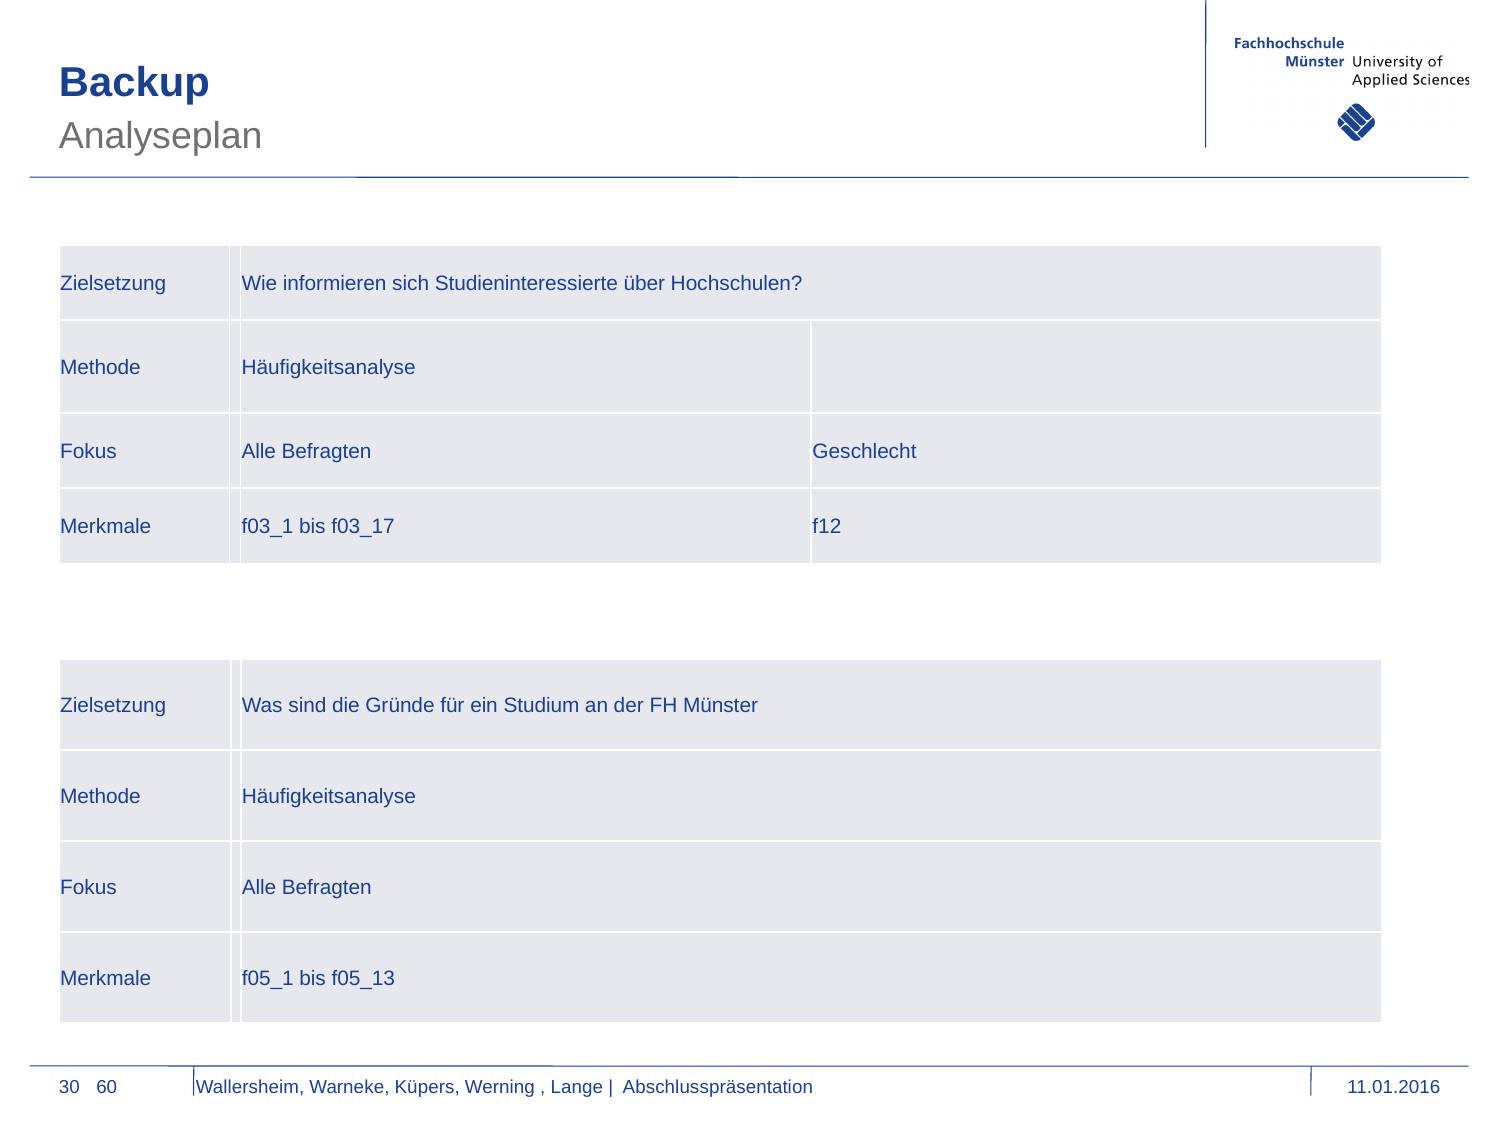

Backup
Analyseplan

| Zielsetzung |  | Wie informieren sich Studieninteressierte über Hochschulen? |  |
| --- | --- | --- | --- |
| Methode |  | Häufigkeitsanalyse |  |
| Fokus |  | Alle Befragten | Geschlecht |
| Merkmale |  | f03\_1 bis f03\_17 | f12 |
| Zielsetzung |  | Was sind die Gründe für ein Studium an der FH Münster |
| --- | --- | --- |
| Methode |  | Häufigkeitsanalyse |
| Fokus |  | Alle Befragten |
| Merkmale |  | f05\_1 bis f05\_13 |
30
60               Wallersheim, Warneke, Küpers, Werning , Lange |  Abschlusspräsentation
11.01.2016